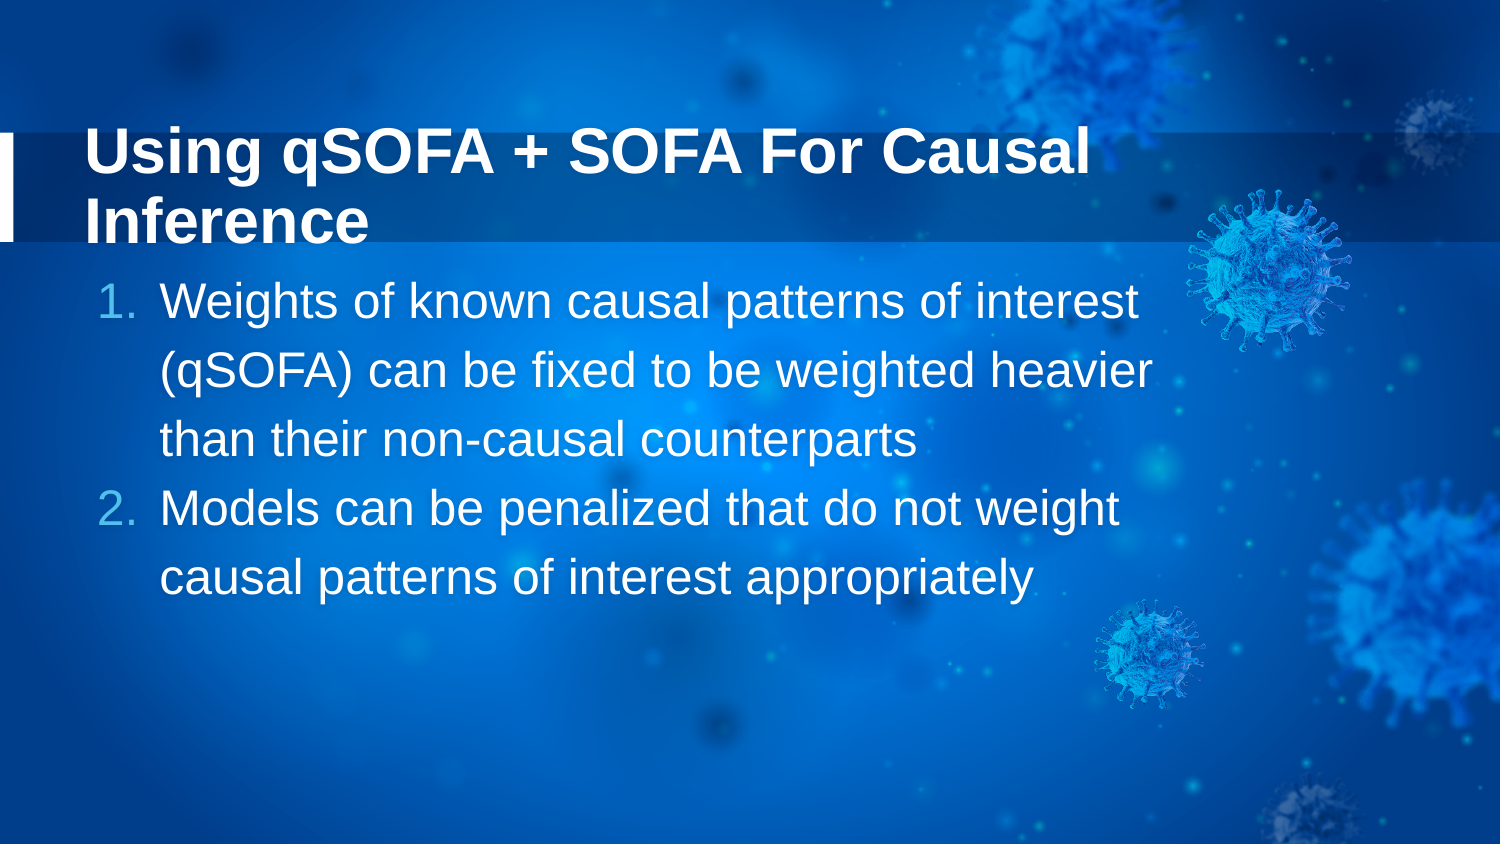

# Using qSOFA + SOFA For Causal Inference
Weights of known causal patterns of interest (qSOFA) can be fixed to be weighted heavier than their non-causal counterparts
Models can be penalized that do not weight causal patterns of interest appropriately